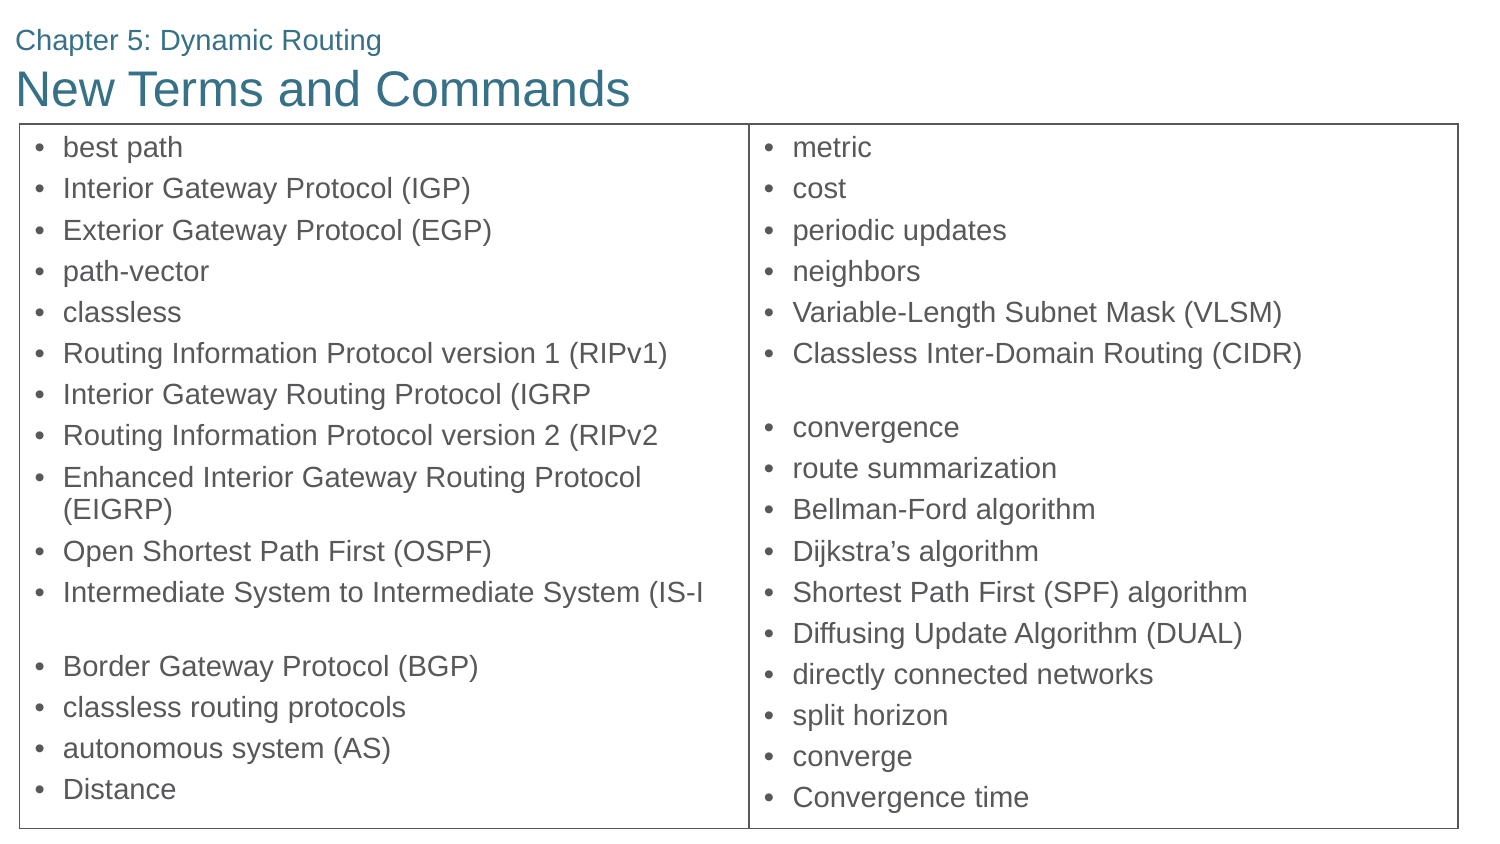

# Chapter 5: Dynamic Routing New Terms and Commands
| best path Interior Gateway Protocol (IGP) Exterior Gateway Protocol (EGP) path-vector classless Routing Information Protocol version 1 (RIPv1) Interior Gateway Routing Protocol (IGRP Routing Information Protocol version 2 (RIPv2 Enhanced Interior Gateway Routing Protocol (EIGRP) Open Shortest Path First (OSPF) Intermediate System to Intermediate System (IS-I Border Gateway Protocol (BGP) classless routing protocols autonomous system (AS) Distance | metric cost periodic updates neighbors Variable-Length Subnet Mask (VLSM) Classless Inter-Domain Routing (CIDR) convergence route summarization Bellman-Ford algorithm Dijkstra’s algorithm Shortest Path First (SPF) algorithm Diffusing Update Algorithm (DUAL) directly connected networks split horizon converge Convergence time |
| --- | --- |